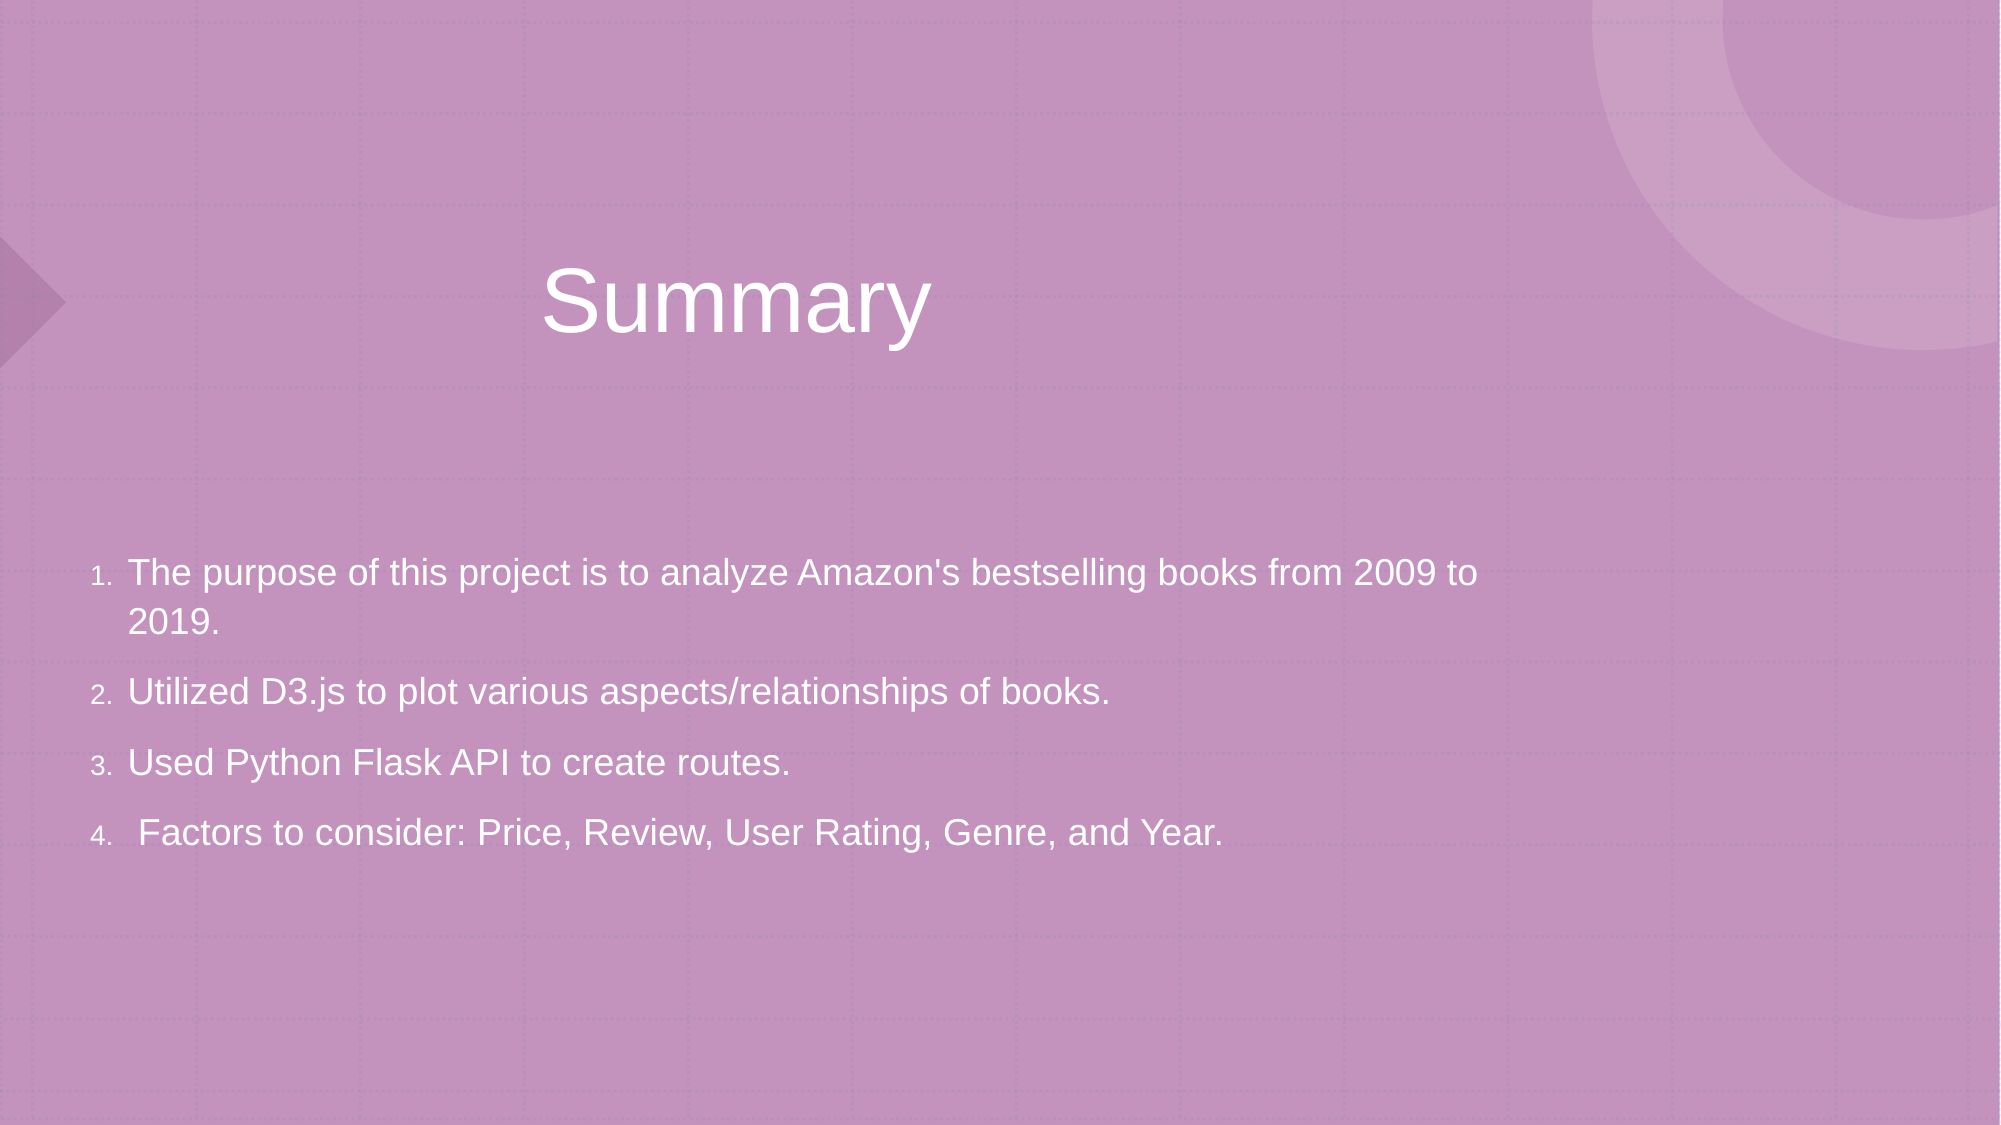

# Summary

The purpose of this project is to analyze Amazon's bestselling books from 2009 to 2019.
Utilized D3.js to plot various aspects/relationships of books.
Used Python Flask API to create routes.
 Factors to consider: Price, Review, User Rating, Genre, and Year.